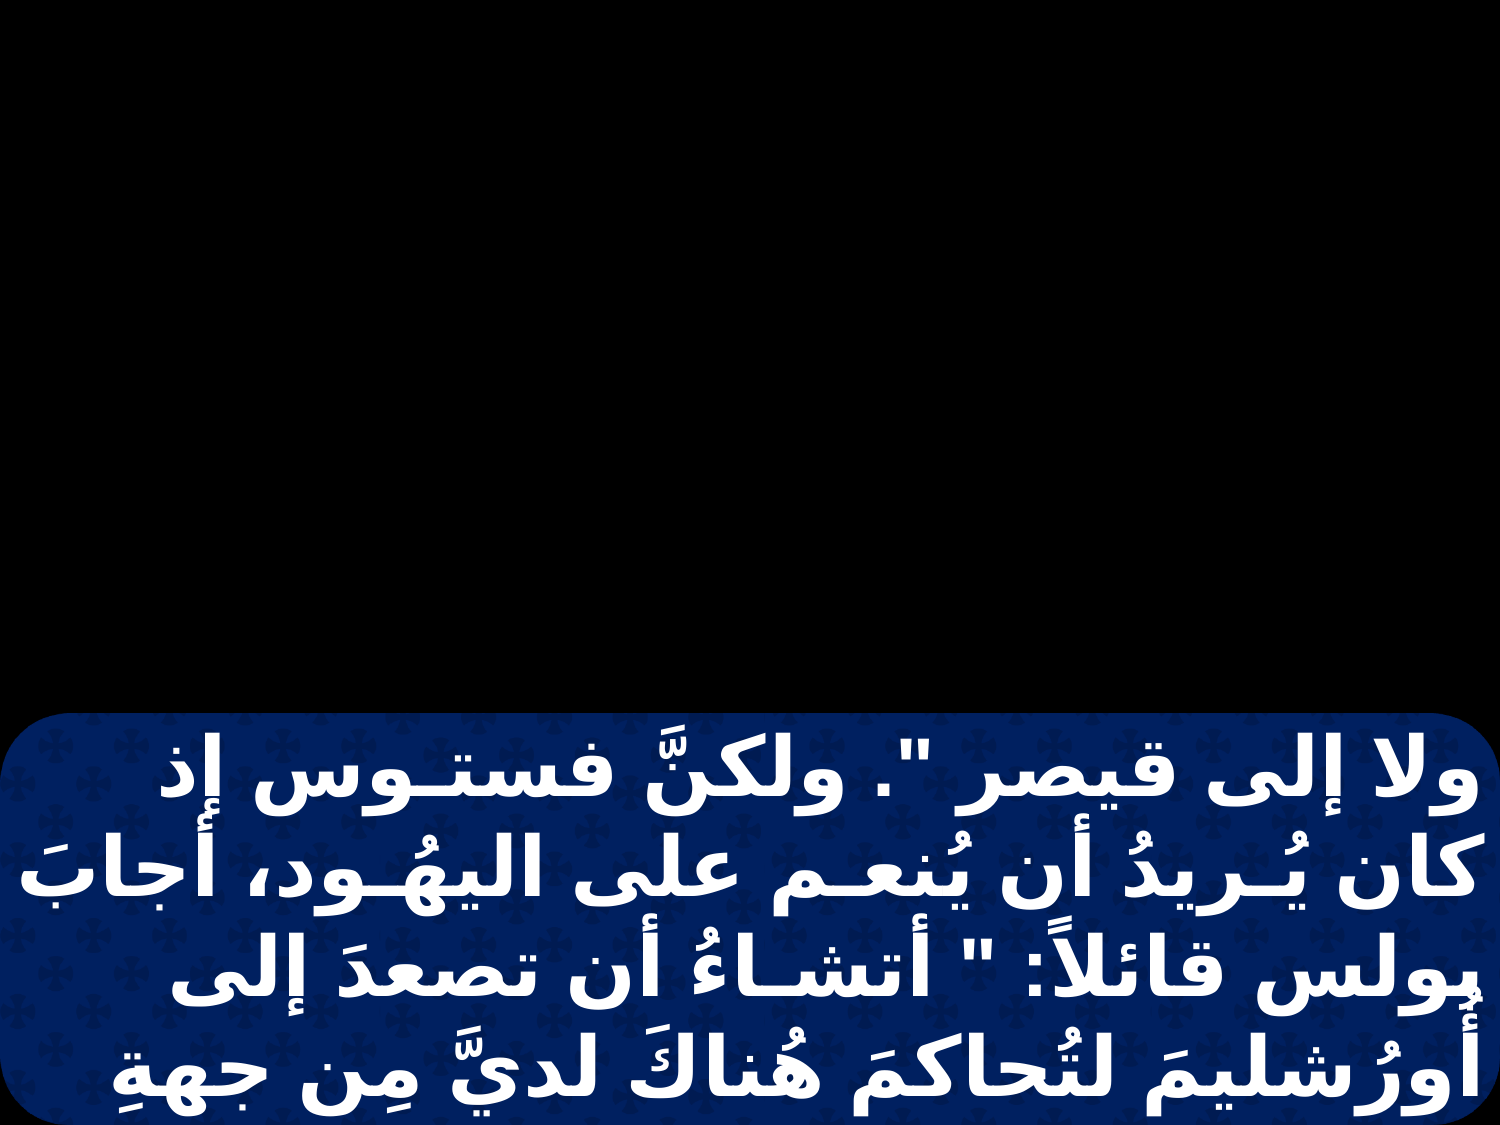

ولا إلى قيصر ". ولكنَّ فستـوس إذ كان يُـريدُ أن يُنعـم على اليهُـود، أجابَ بولس قائلاً: " أتشـاءُ أن تصعدَ إلى أُورُشليمَ لتُحاكمَ هُناكَ لديَّ مِن جهةِ هذه